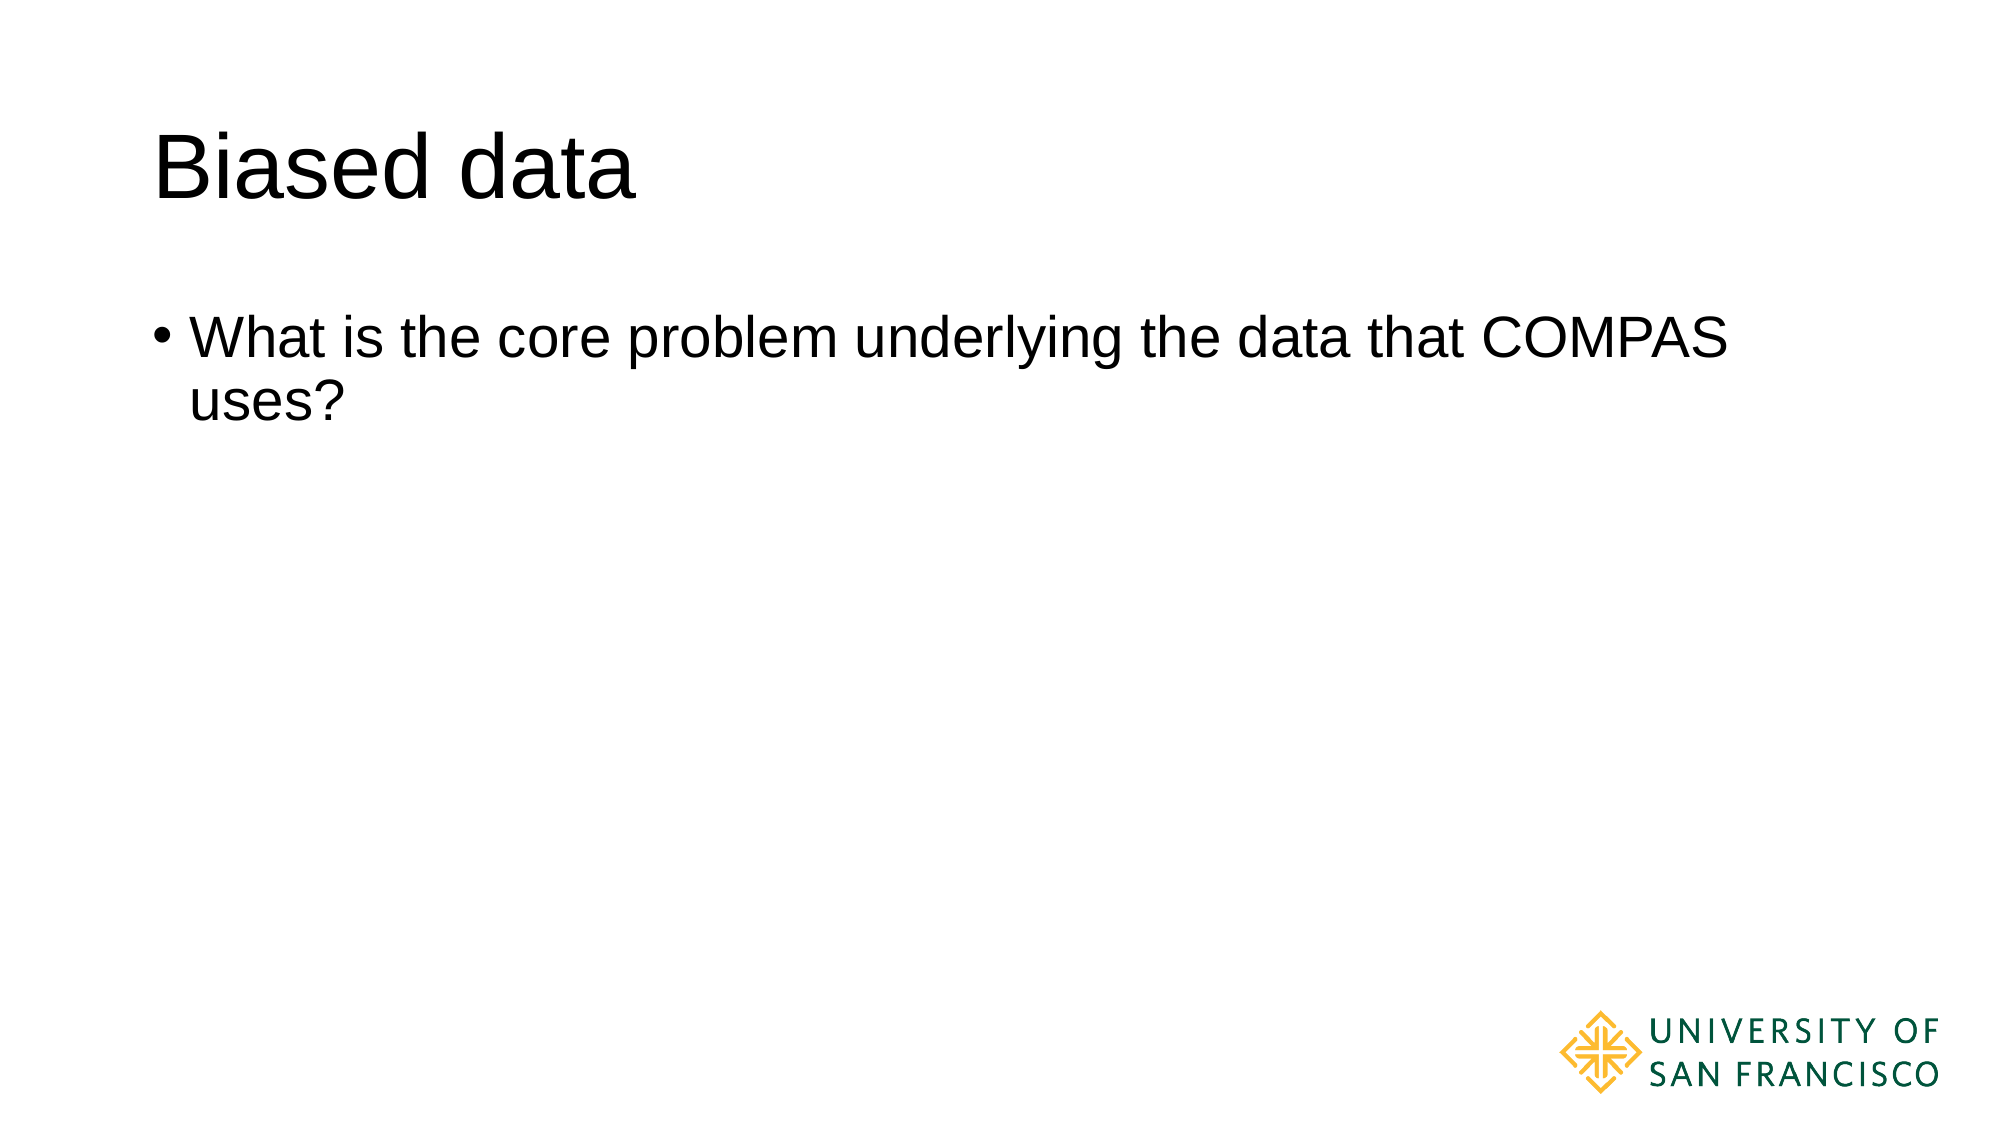

# Biased data
What is the core problem underlying the data that COMPAS uses?